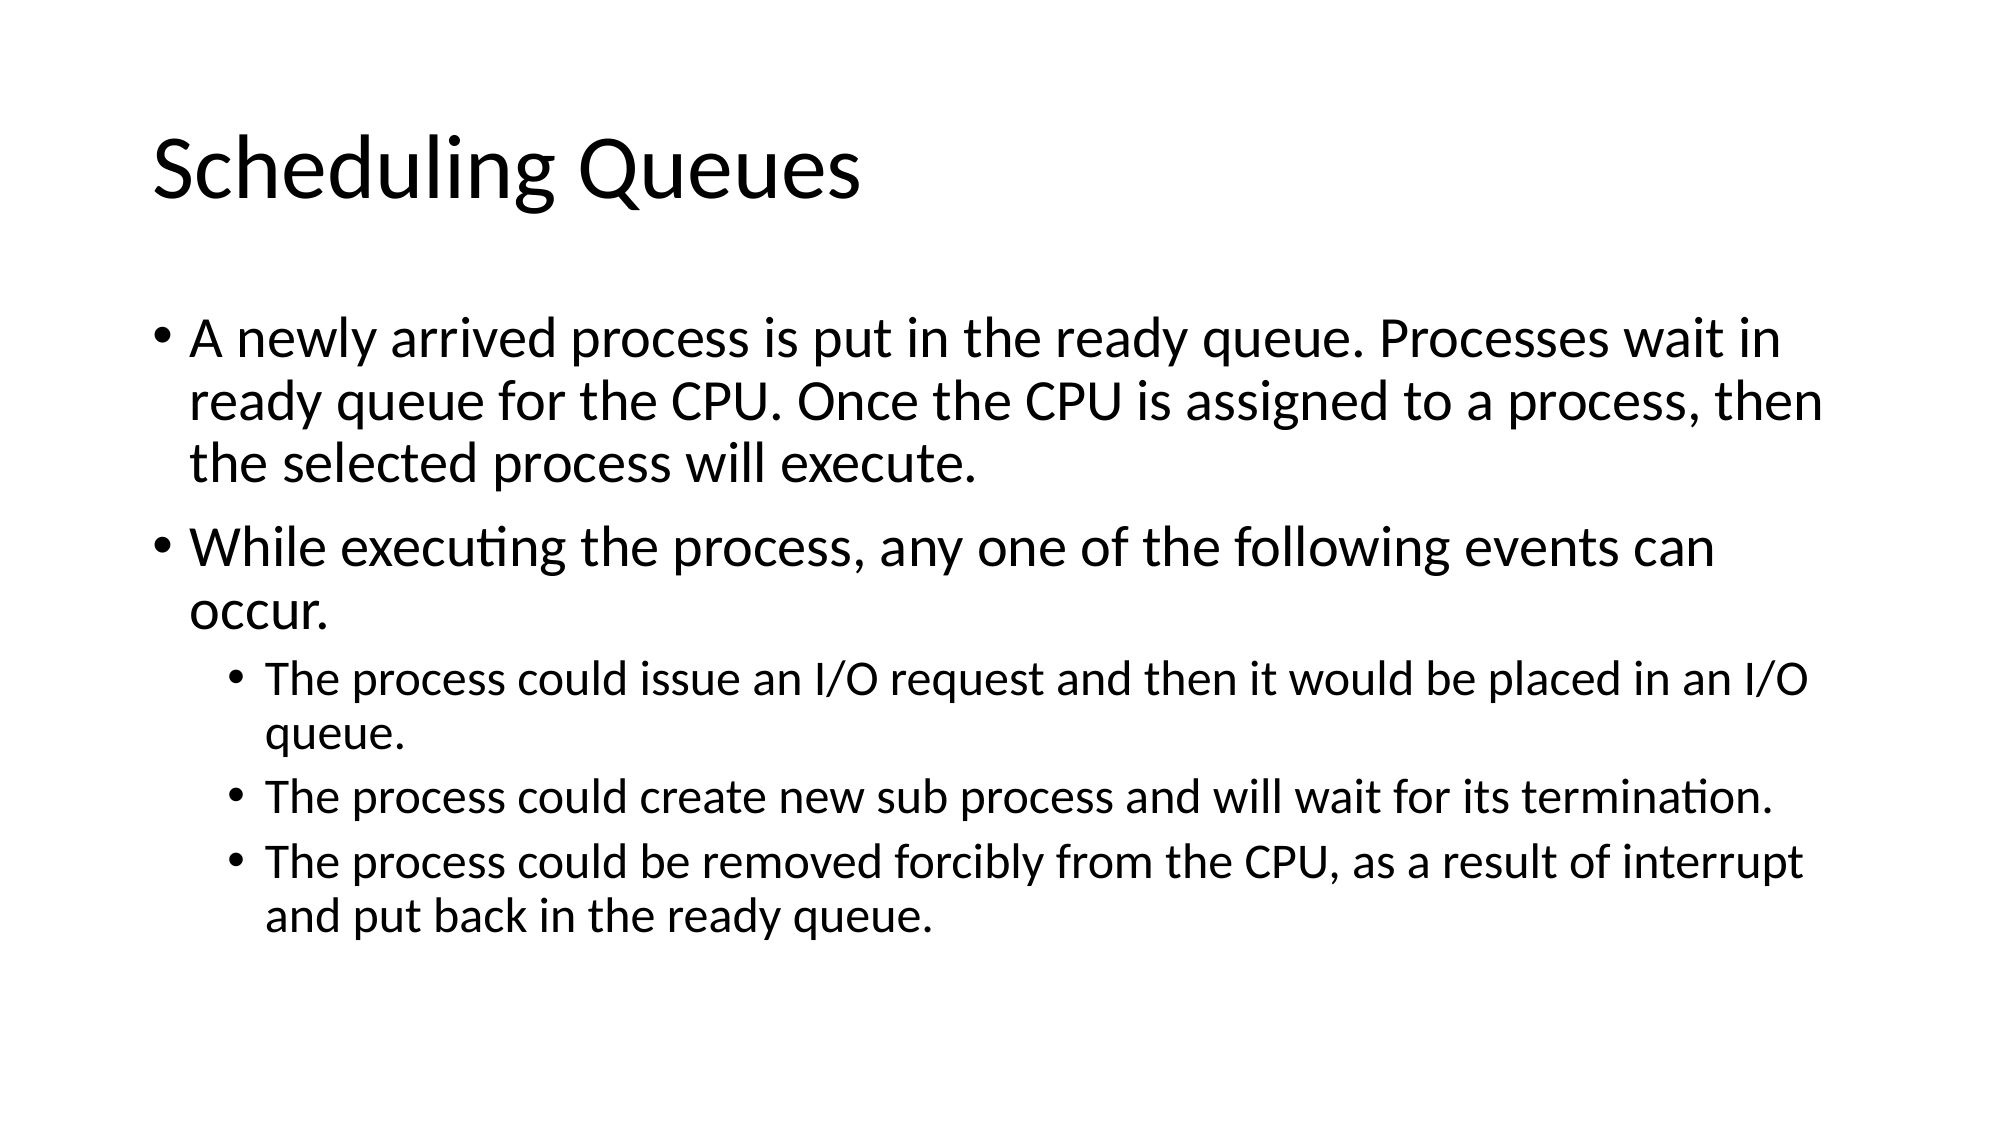

# Scheduling Queues
A newly arrived process is put in the ready queue. Processes wait in ready queue for the CPU. Once the CPU is assigned to a process, then the selected process will execute.
While executing the process, any one of the following events can occur.
The process could issue an I/O request and then it would be placed in an I/O queue.
The process could create new sub process and will wait for its termination.
The process could be removed forcibly from the CPU, as a result of interrupt and put back in the ready queue.